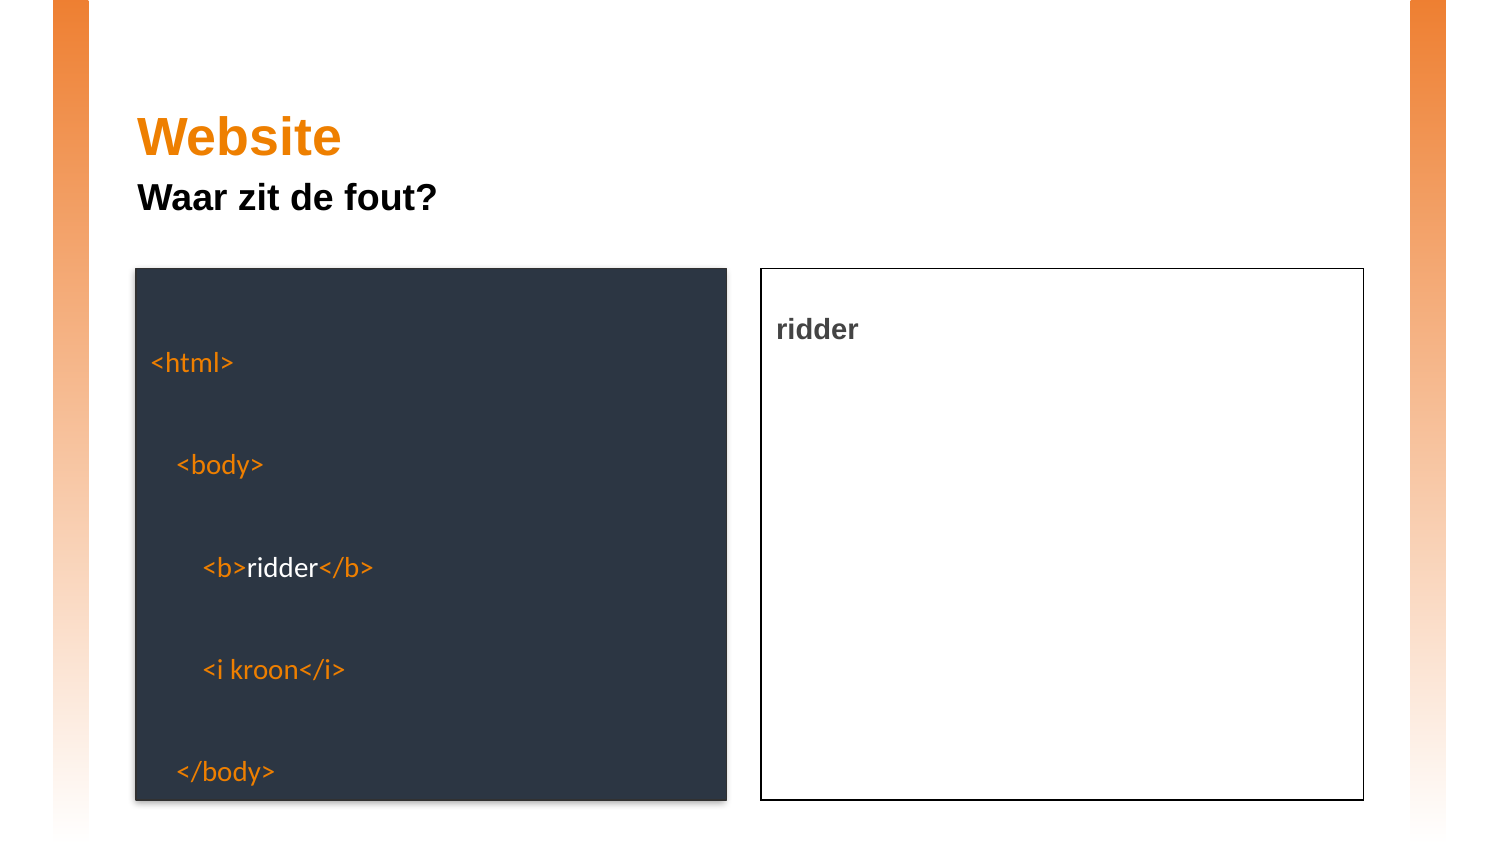

# Website
Waar zit de fout?
<html>
    <body>
        <b>ridder</b>
        <i kroon</i>
    </body>
</html>
ridder